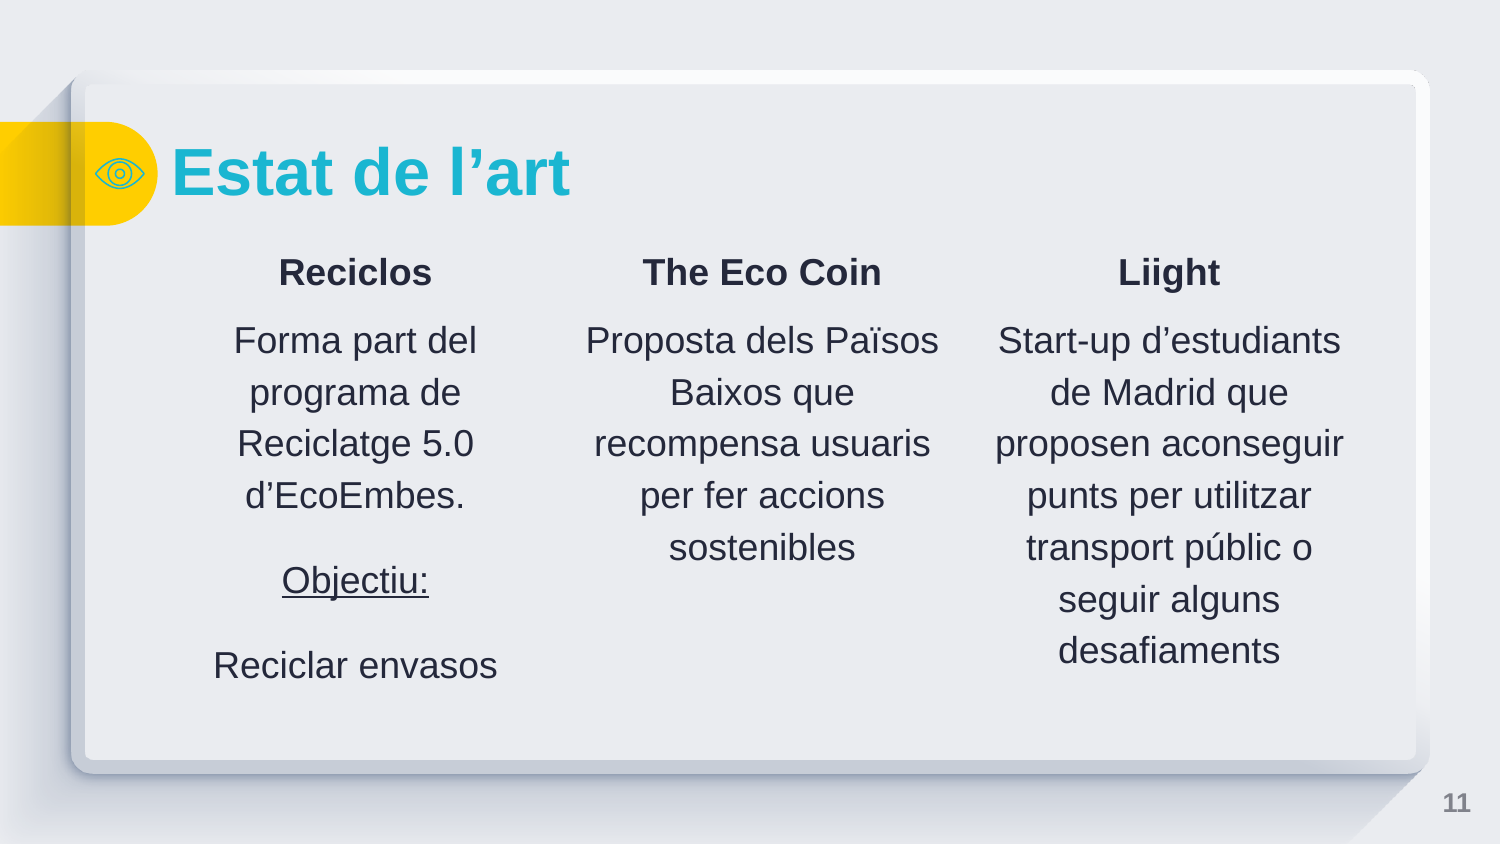

# Estat de l’art

Reciclos
Forma part del programa de Reciclatge 5.0 d’EcoEmbes.
Objectiu:
Reciclar envasos
The Eco Coin
Proposta dels Països Baixos que recompensa usuaris per fer accions sostenibles
Liight
Start-up d’estudiants de Madrid que proposen aconseguir punts per utilitzar transport públic o seguir alguns desafiaments

11